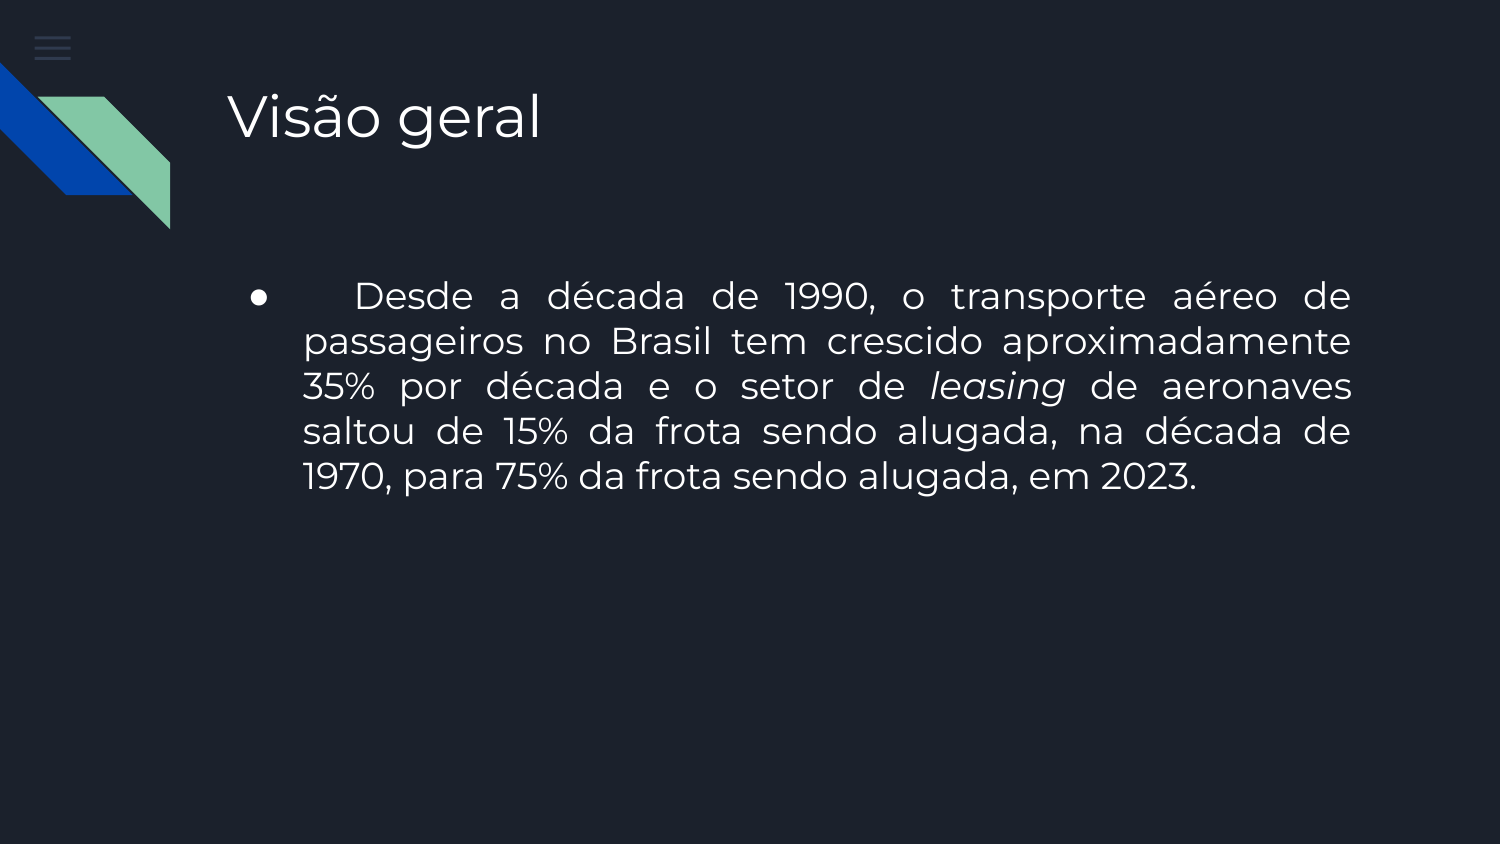

# Visão geral
  Desde a década de 1990, o transporte aéreo de passageiros no Brasil tem crescido aproximadamente 35% por década e o setor de leasing de aeronaves saltou de 15% da frota sendo alugada, na década de 1970, para 75% da frota sendo alugada, em 2023.